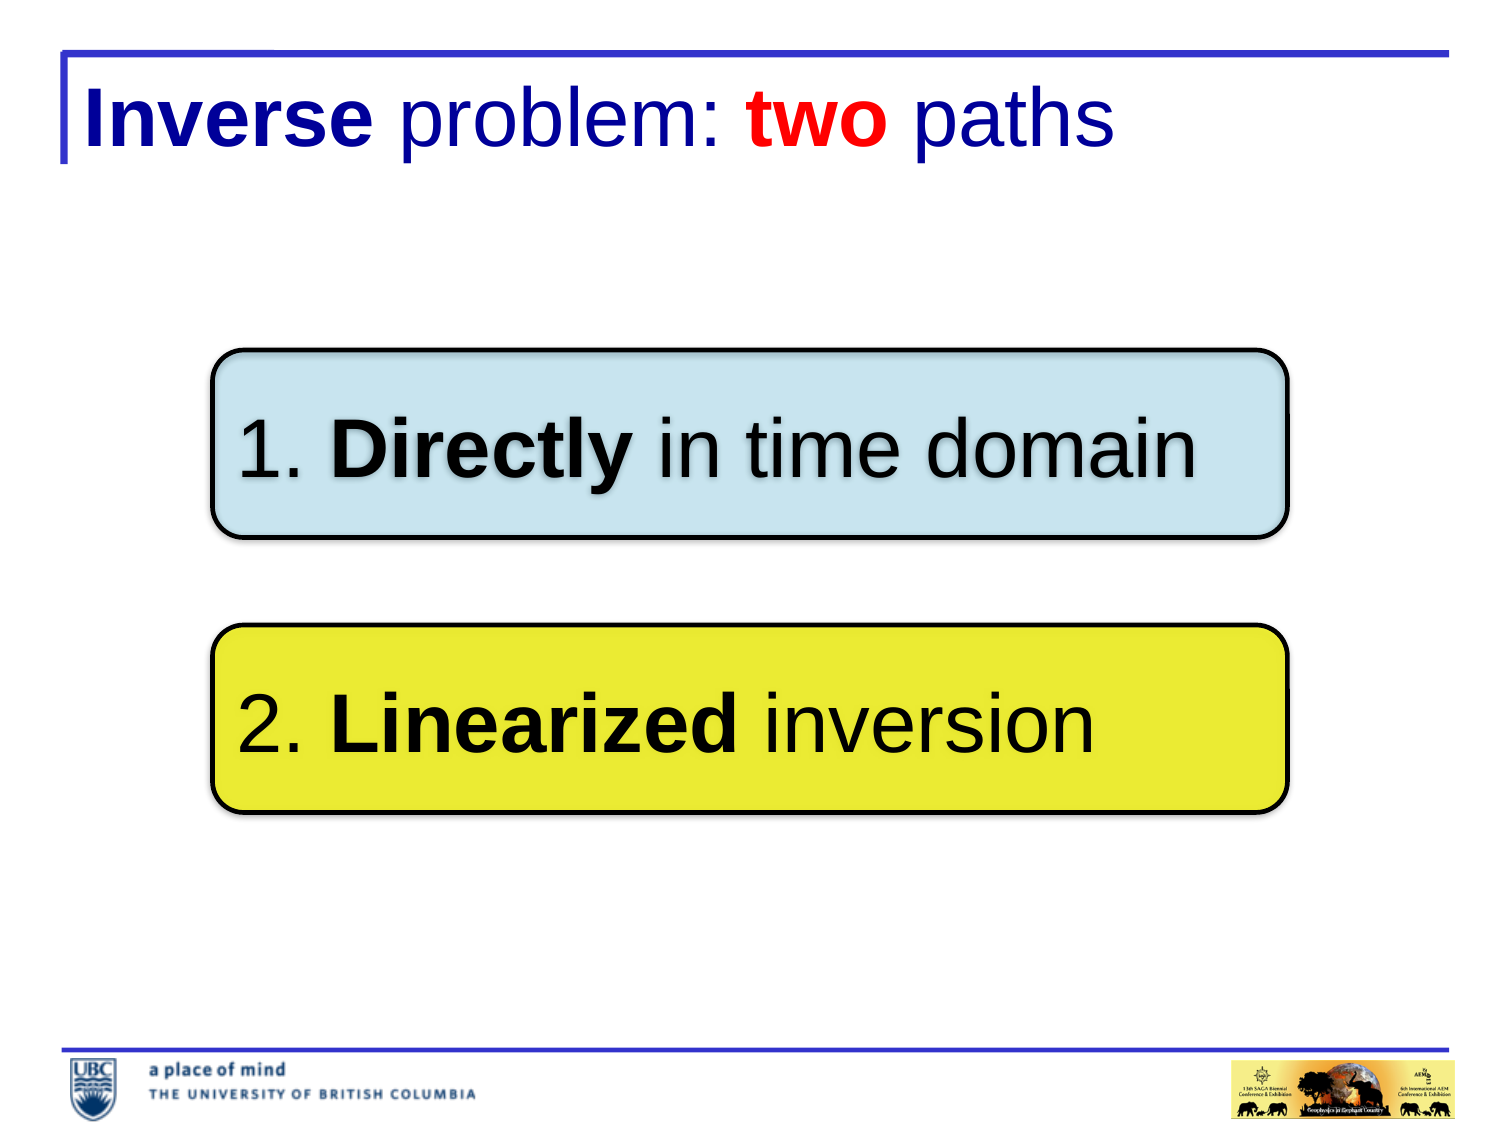

# Inverse problem: two paths
1. Directly in time domain
2. Linearized inversion